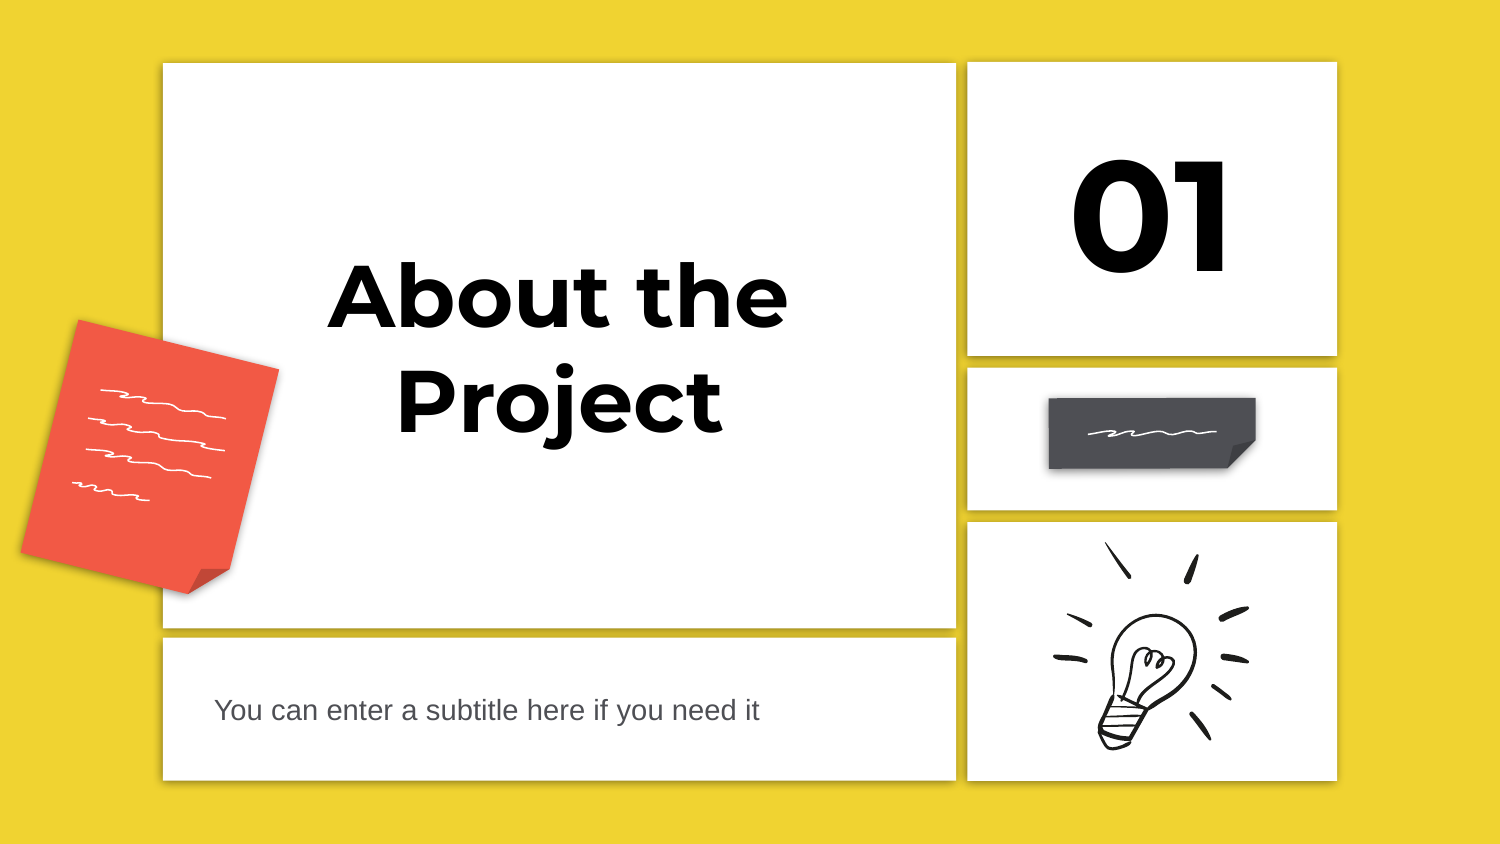

01
# About the Project

You can enter a subtitle here if you need it